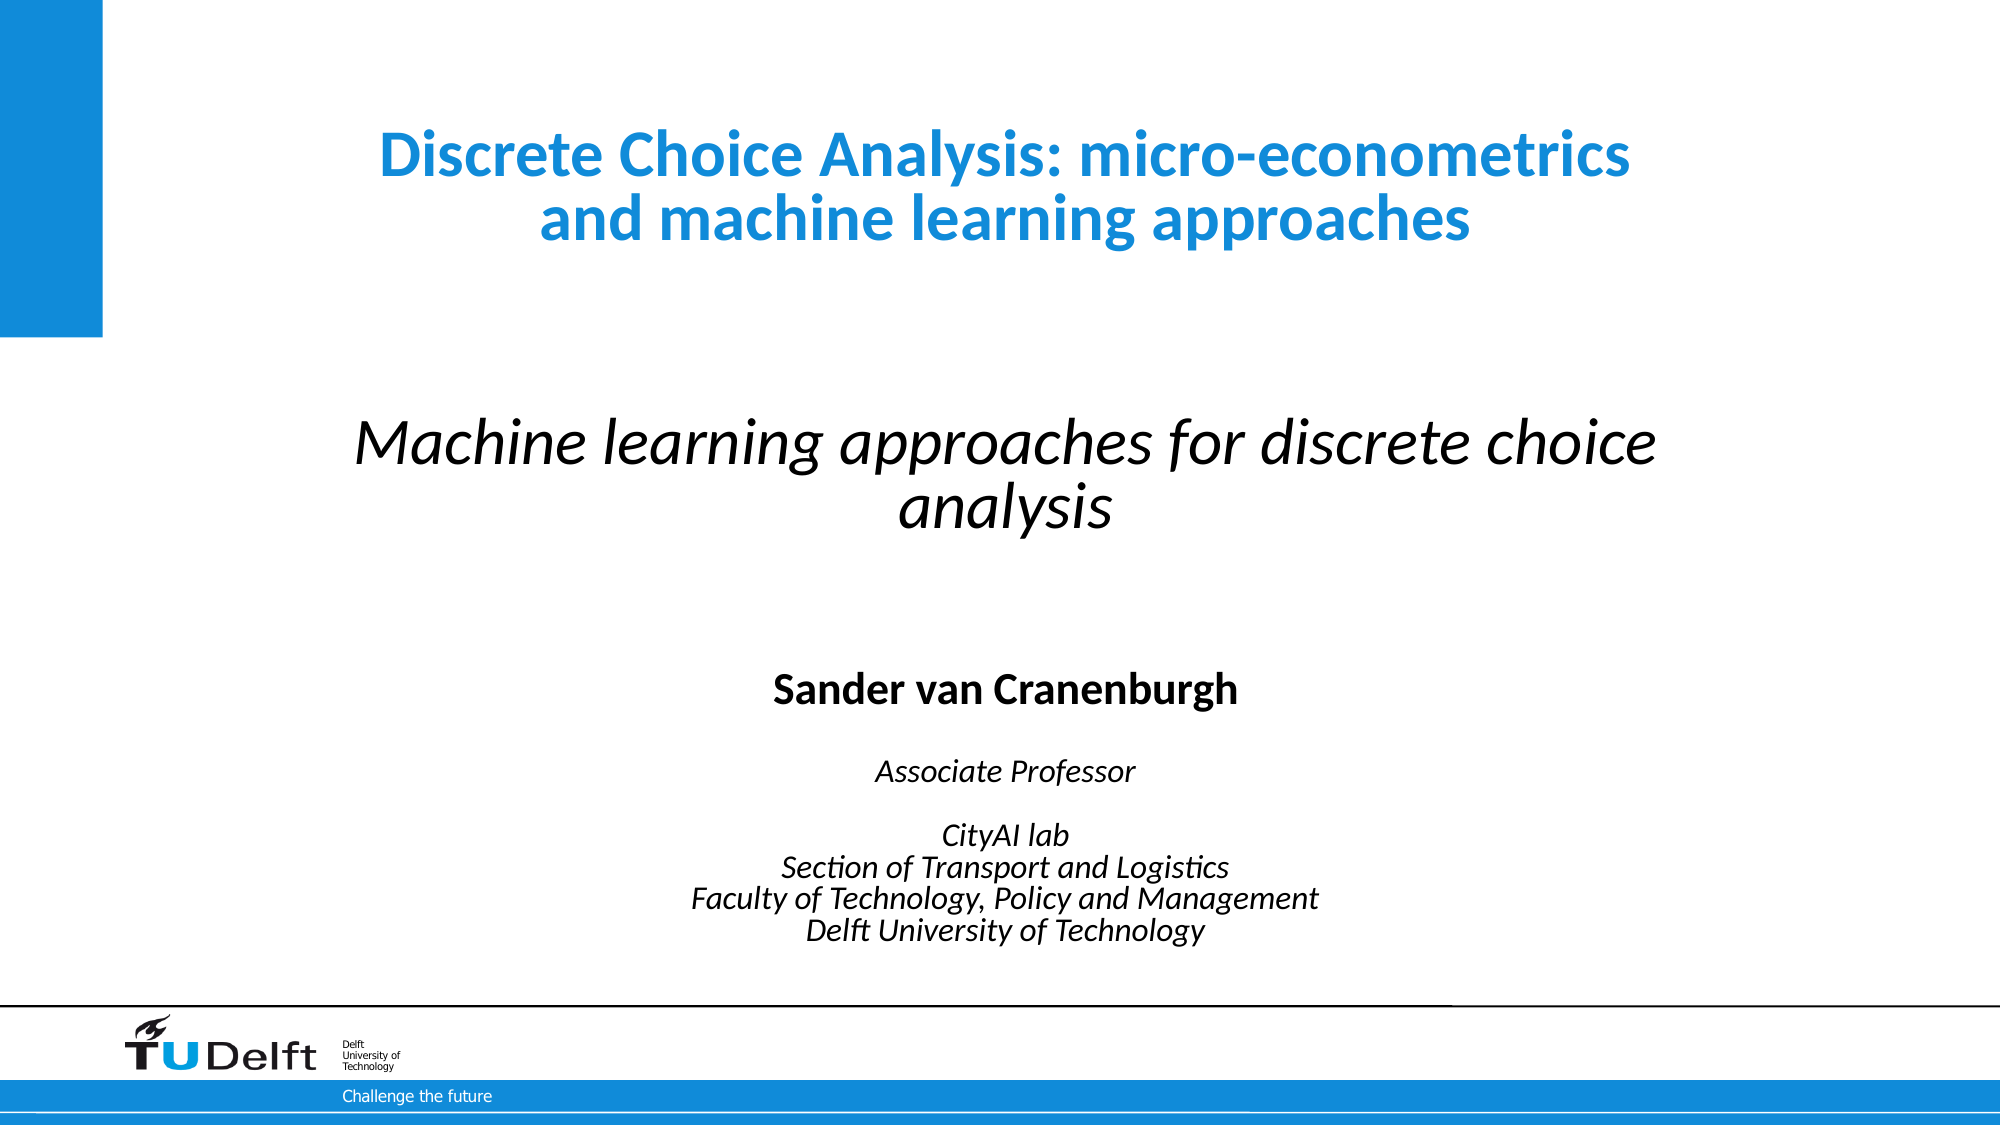

# Discrete Choice Analysis: micro-econometrics and machine learning approaches Machine learning approaches for discrete choice analysis Sander van Cranenburgh Associate Professor CityAI lab Section of Transport and Logistics Faculty of Technology, Policy and Management Delft University of Technology